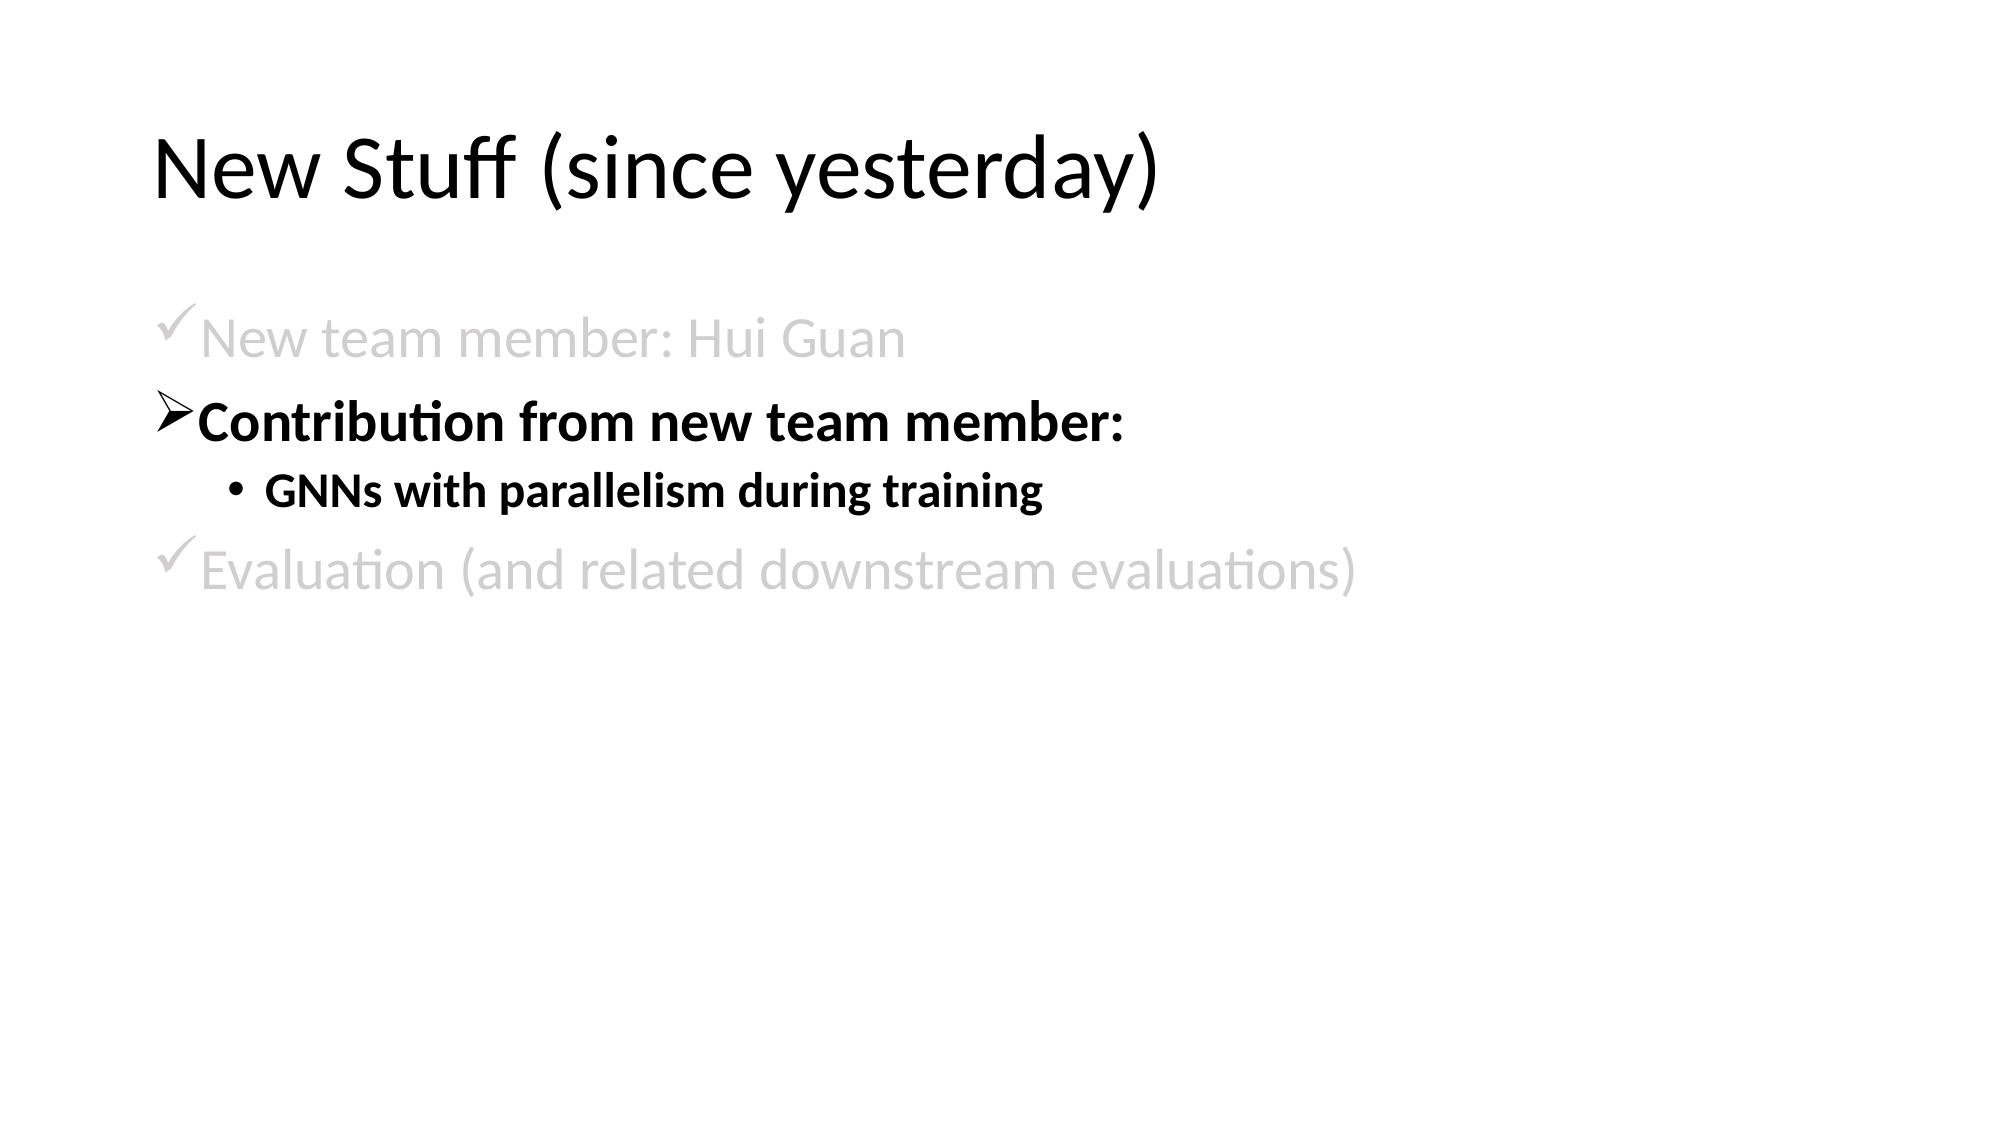

# New Stuff (since yesterday)
New team member: Hui Guan
Contribution from new team member:
GNNs with parallelism during training
Evaluation (and related downstream evaluations)